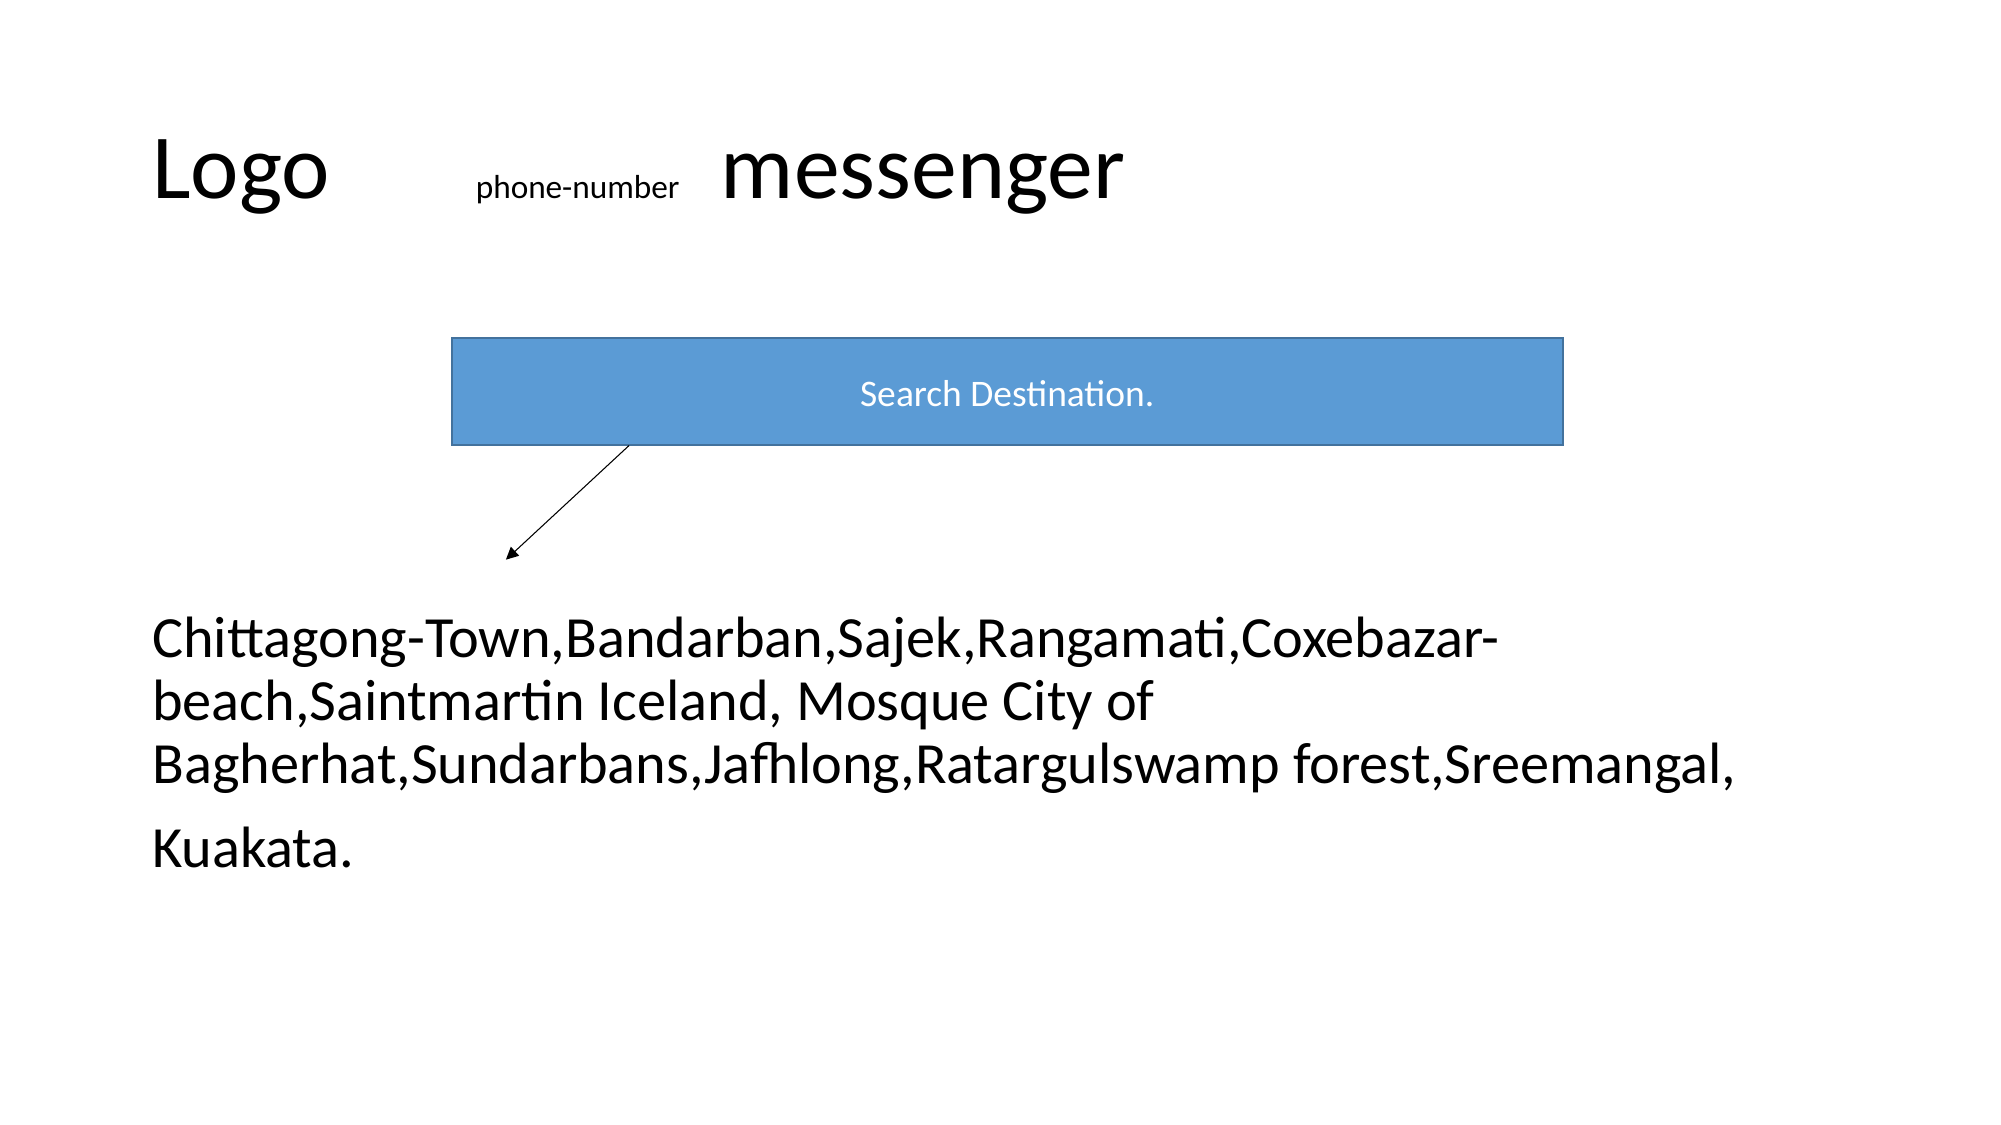

# Logo       phone-number  messenger
Search Destination.
Chittagong-Town,Bandarban,Sajek,Rangamati,Coxebazar-beach,Saintmartin Iceland, Mosque City of Bagherhat,Sundarbans,Jafhlong,Ratargulswamp forest,Sreemangal,
Kuakata.